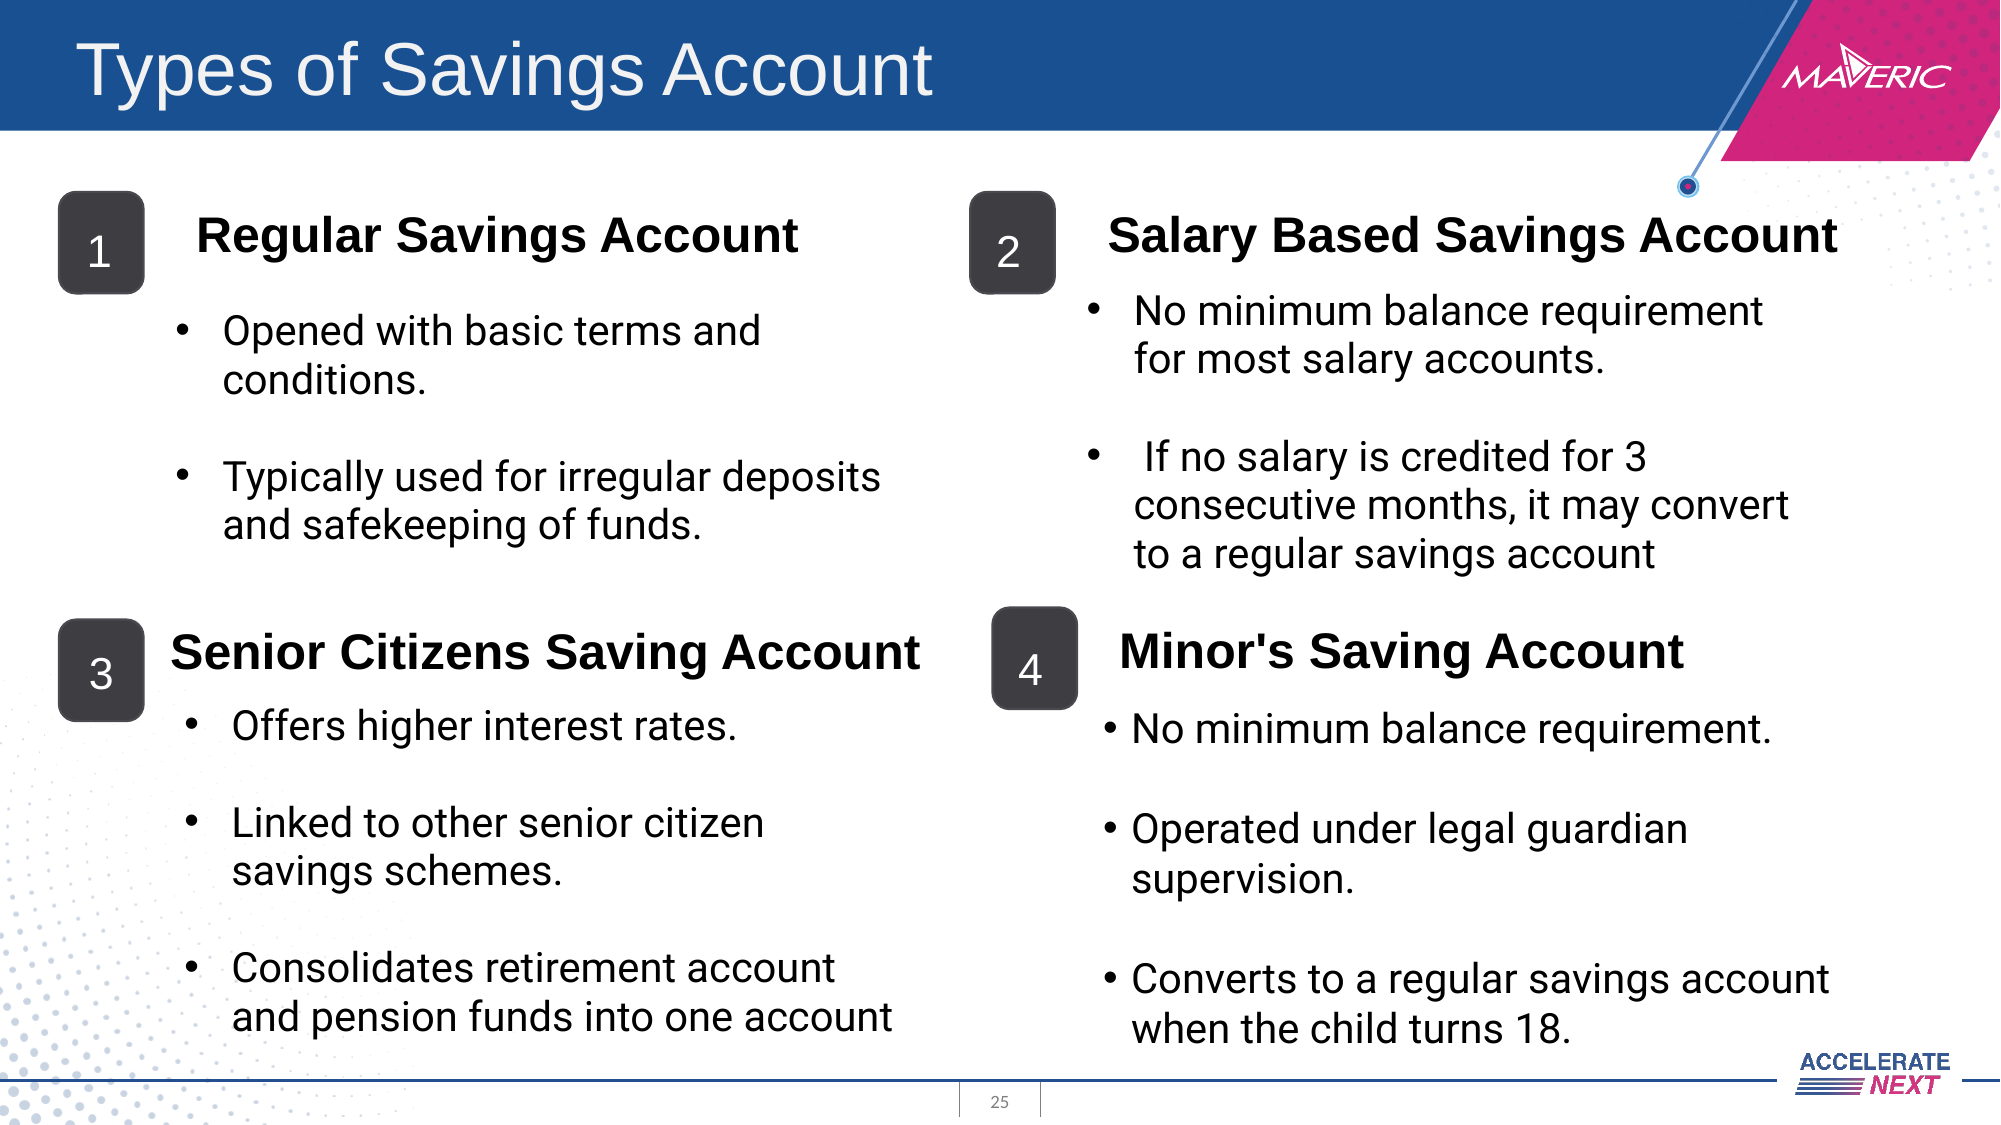

# Types of Savings Account

Regular Savings Account
Salary Based Savings Account
1
2
No minimum balance requirement for most salary accounts.

 If no salary is credited for 3 consecutive months, it may convert to a regular savings account
Opened with basic terms and conditions.

Typically used for irregular deposits and safekeeping of funds.

Minor's Saving Account
Senior Citizens Saving Account
4
3
Offers higher interest rates.

Linked to other senior citizen savings schemes.

Consolidates retirement account and pension funds into one account
No minimum balance requirement.

Operated under legal guardian supervision.

Converts to a regular savings account when the child turns 18.

25